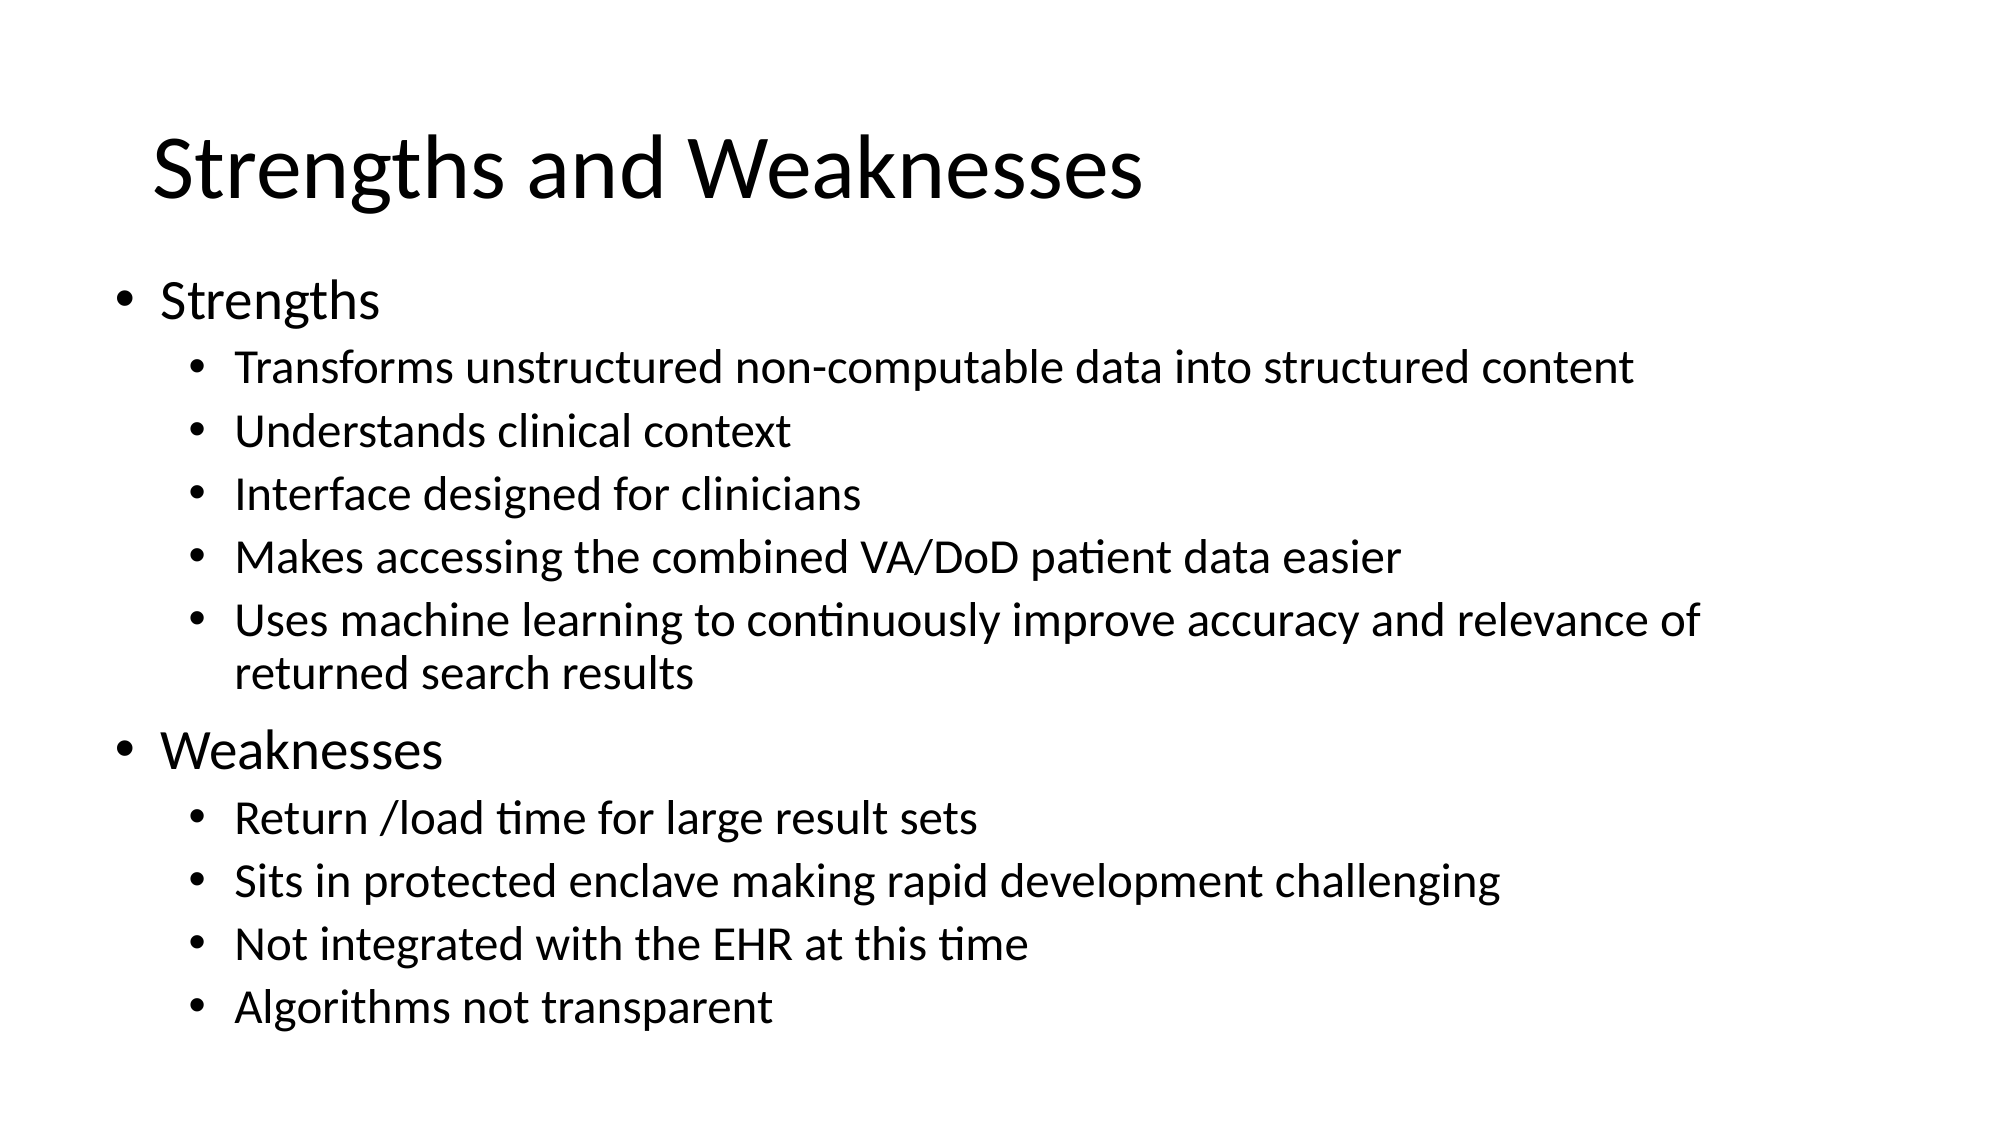

# Strengths and Weaknesses
Strengths
Transforms unstructured non-computable data into structured content
Understands clinical context
Interface designed for clinicians
Makes accessing the combined VA/DoD patient data easier
Uses machine learning to continuously improve accuracy and relevance of returned search results
Weaknesses
Return /load time for large result sets
Sits in protected enclave making rapid development challenging
Not integrated with the EHR at this time
Algorithms not transparent